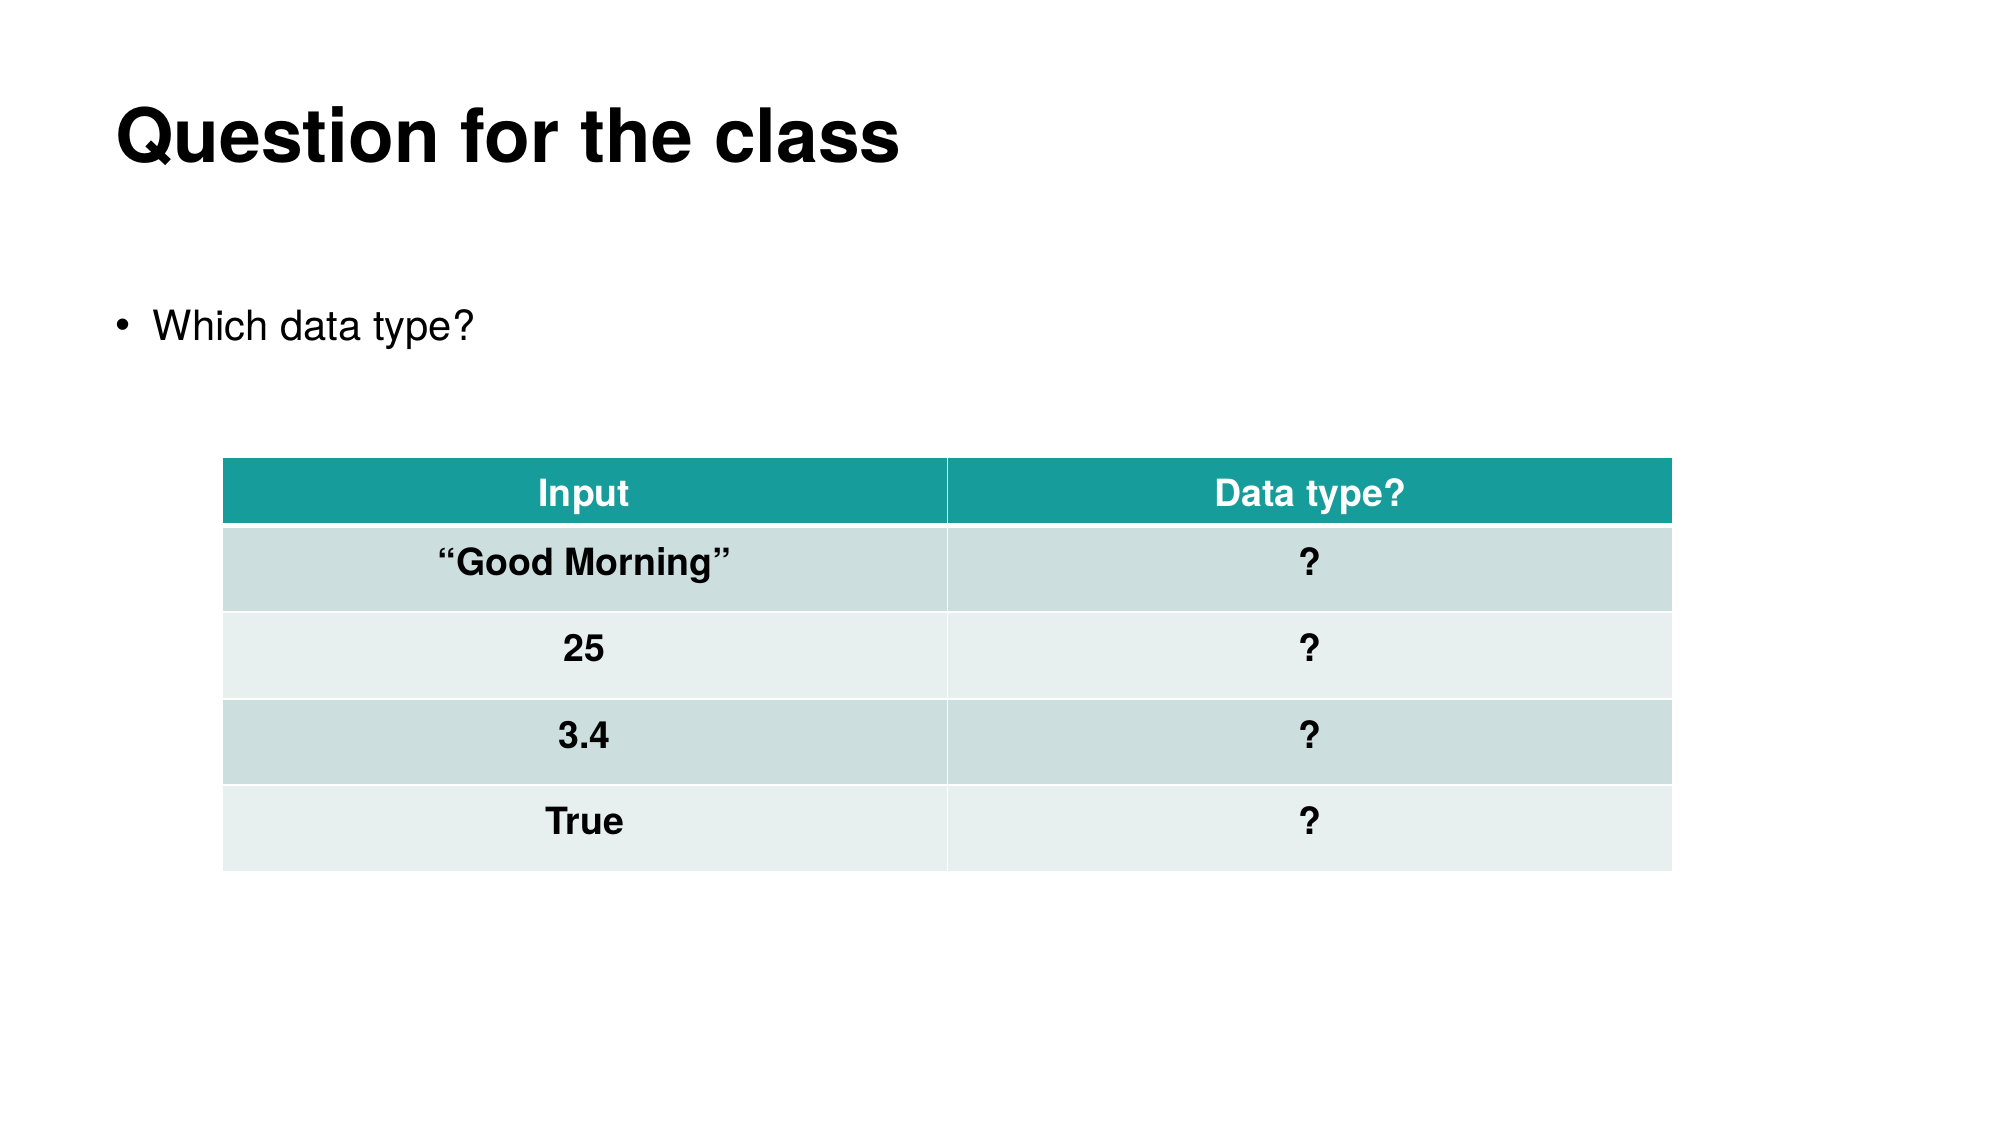

# Question for the class
Which data type?
| Input | Data type? |
| --- | --- |
| “Good Morning” | ? |
| 25 | ? |
| 3.4 | ? |
| True | ? |